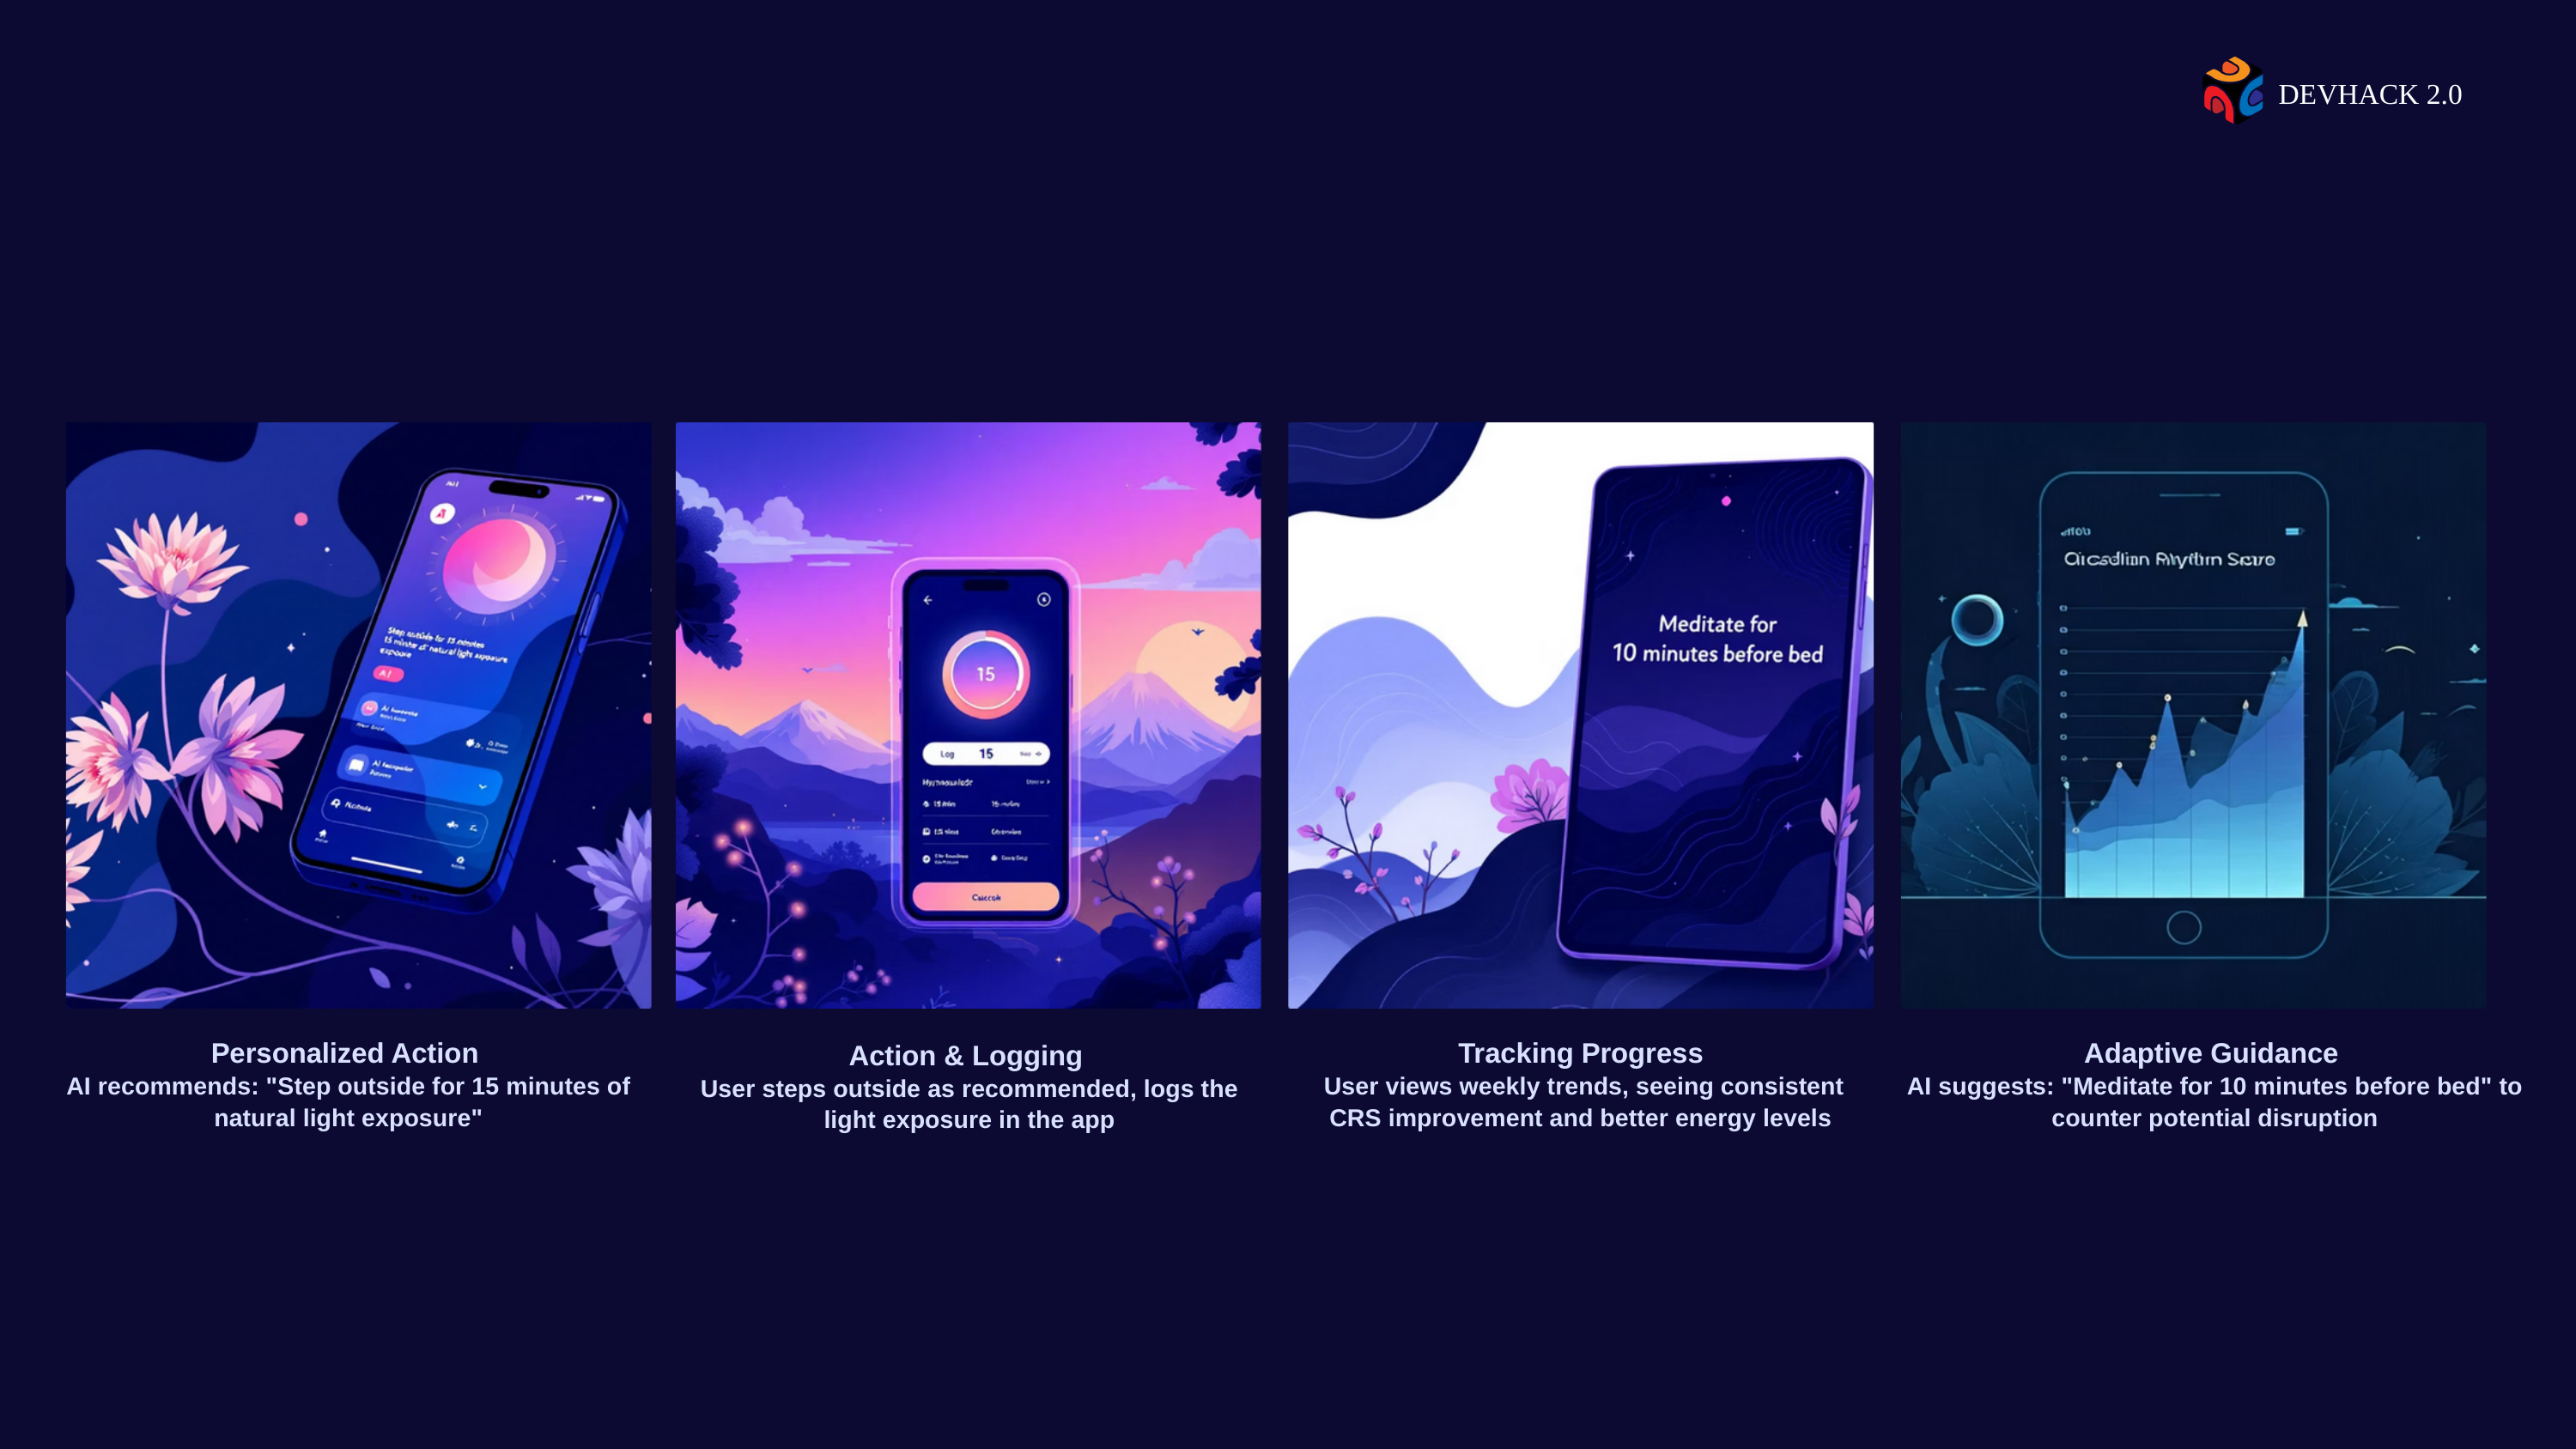

DEVHACK 2.0

Personalized Action
AI recommends: "Step outside for 15 minutes of natural light exposure"
Tracking Progress
 User views weekly trends, seeing consistent CRS improvement and better energy levels
Adaptive Guidance
AI suggests: "Meditate for 10 minutes before bed" to counter potential disruption
Action & Logging
User steps outside as recommended, logs the light exposure in the app